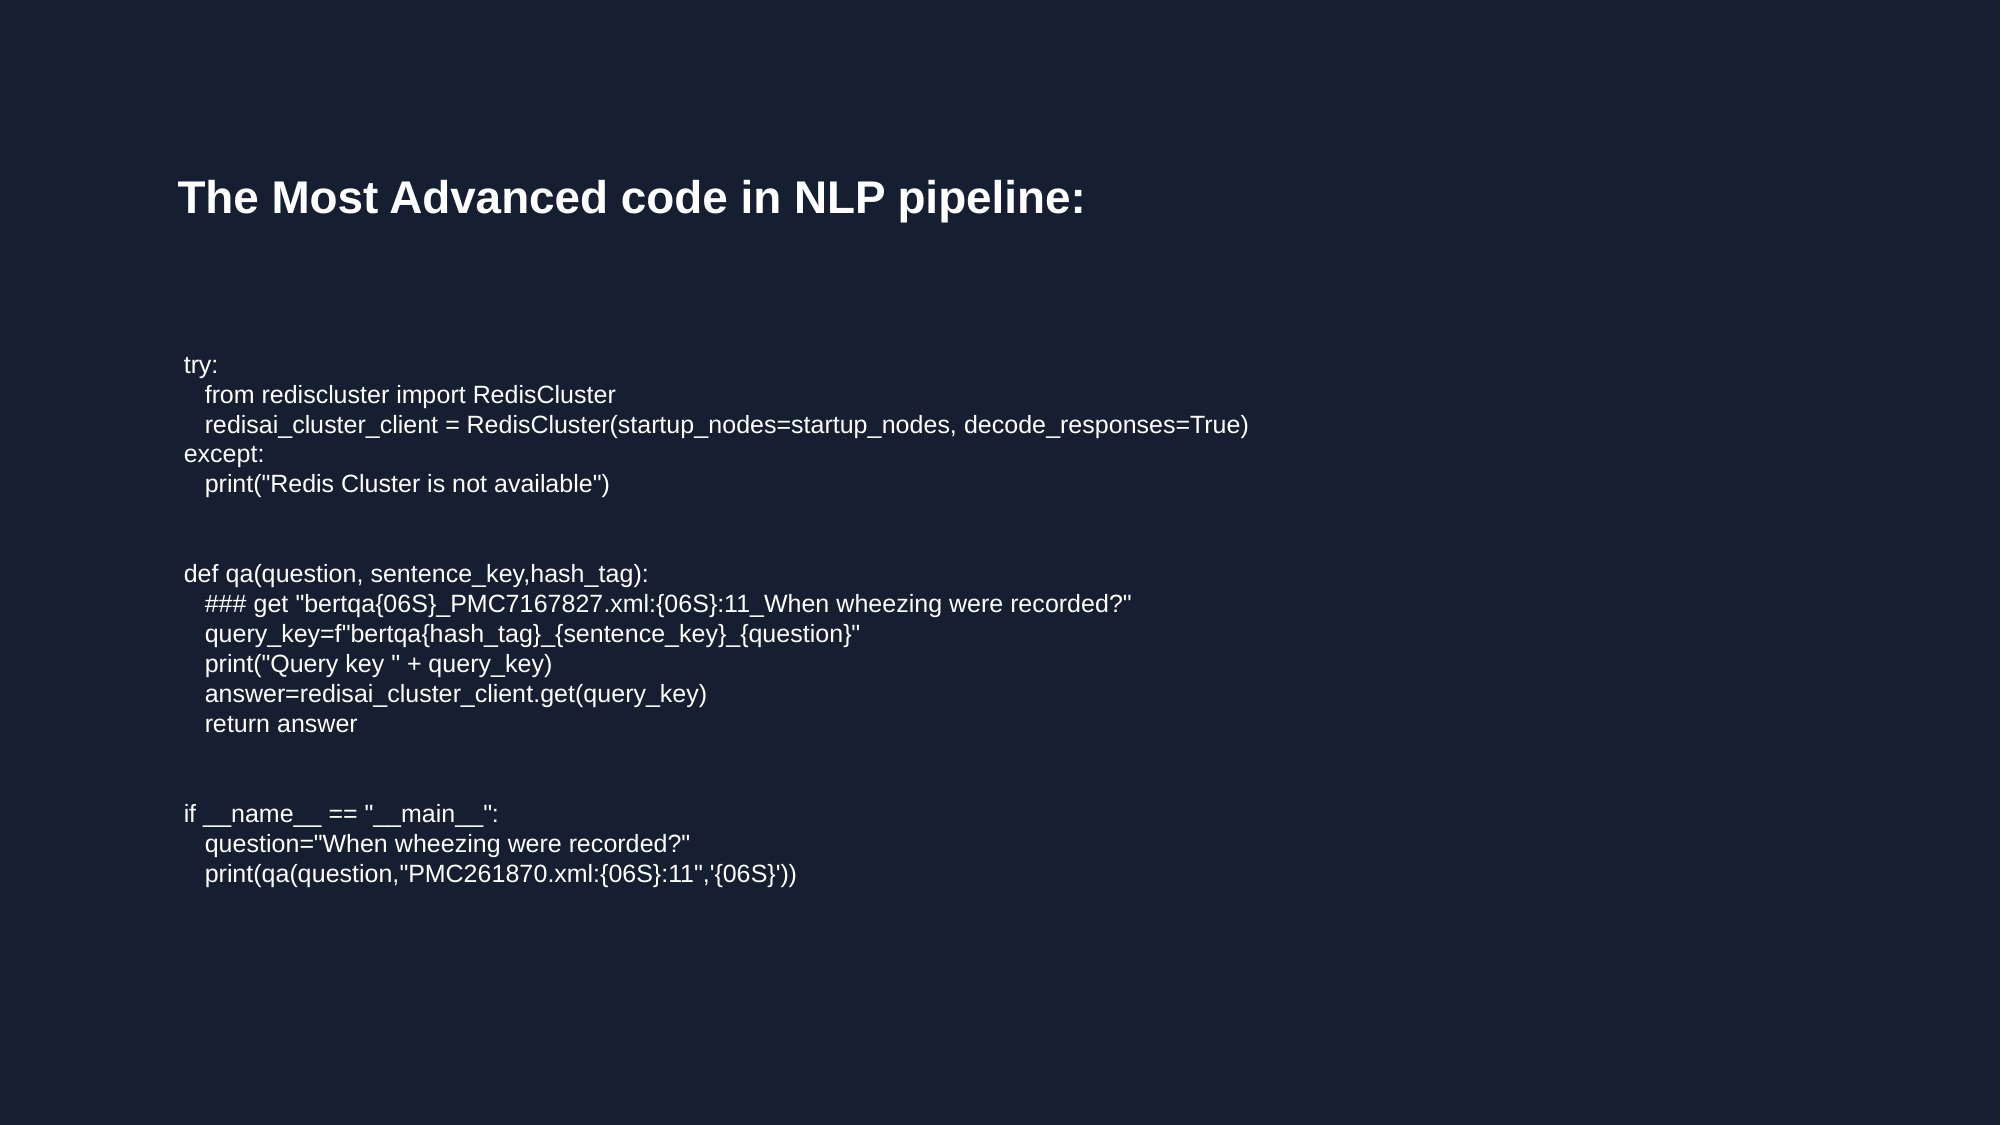

The Most Advanced code in NLP pipeline:
try:
   from rediscluster import RedisCluster
   redisai_cluster_client = RedisCluster(startup_nodes=startup_nodes, decode_responses=True)
except:
   print("Redis Cluster is not available")

def qa(question, sentence_key,hash_tag):
   ### get "bertqa{06S}_PMC7167827.xml:{06S}:11_When wheezing were recorded?"
   query_key=f"bertqa{hash_tag}_{sentence_key}_{question}"
   print("Query key " + query_key)
   answer=redisai_cluster_client.get(query_key)
   return answer

if __name__ == "__main__":
   question="When wheezing were recorded?"
   print(qa(question,"PMC261870.xml:{06S}:11",'{06S}'))